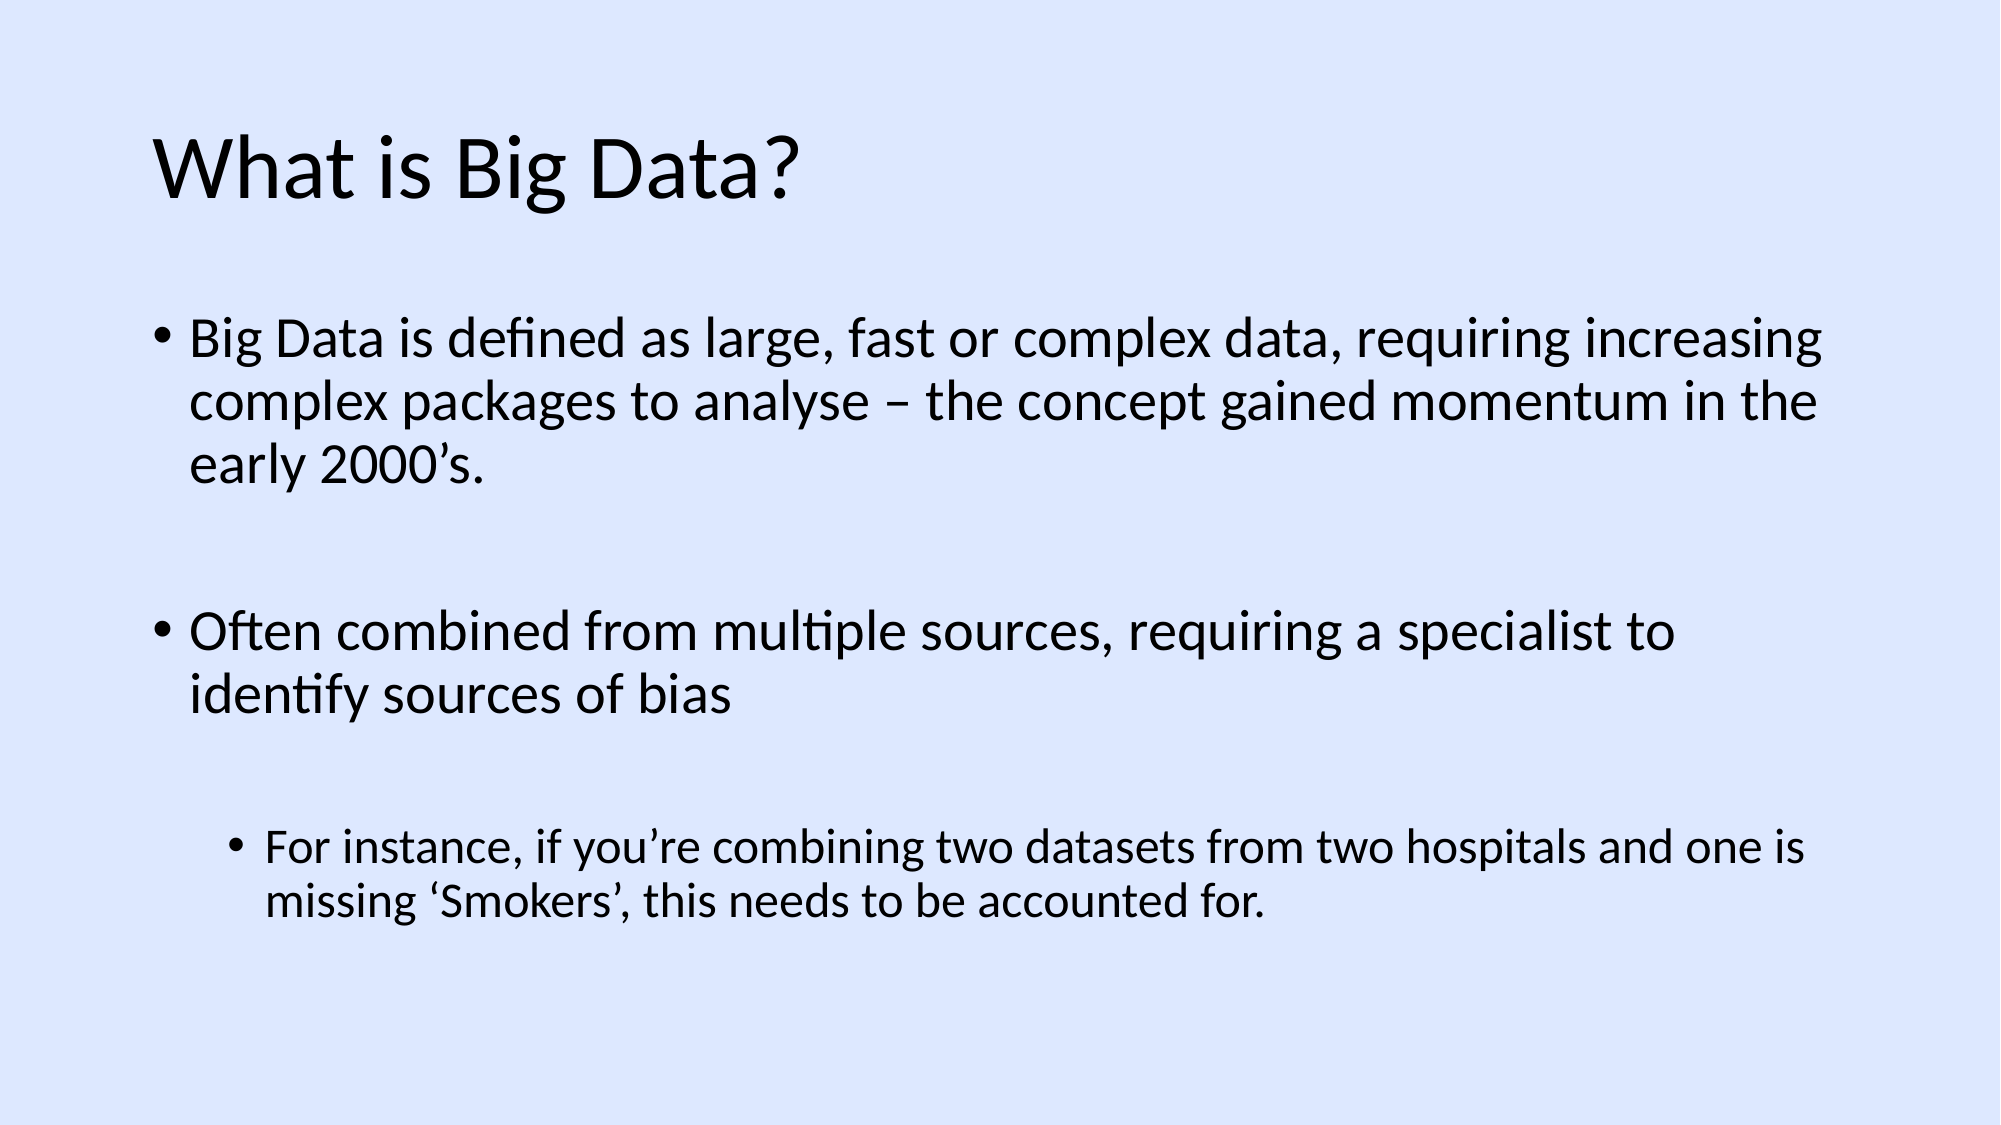

# What is Big Data?
Big Data is defined as large, fast or complex data, requiring increasing complex packages to analyse – the concept gained momentum in the early 2000’s.

Often combined from multiple sources, requiring a specialist to identify sources of bias

For instance, if you’re combining two datasets from two hospitals and one is missing ‘Smokers’, this needs to be accounted for.